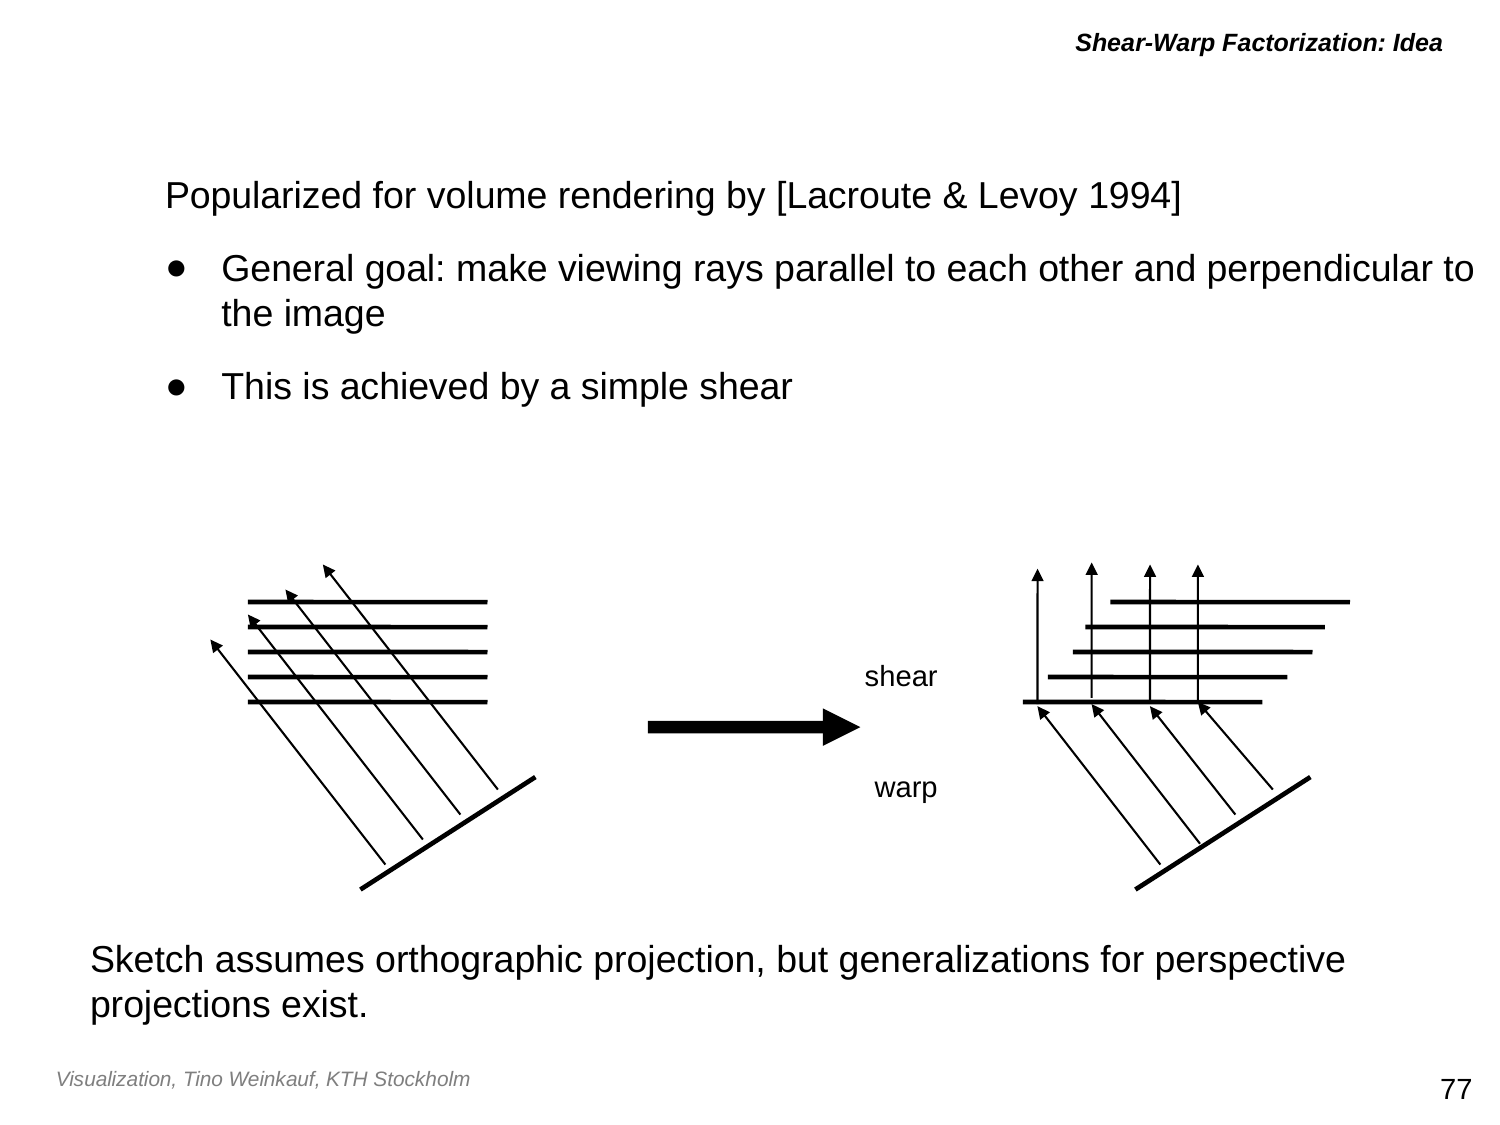

# Shear-Warp Factorization: Idea
Popularized for volume rendering by [Lacroute & Levoy 1994]
General goal: make viewing rays parallel to each other and perpendicular to the image
This is achieved by a simple shear

shear

warp

Sketch assumes orthographic projection, but generalizations for perspective projections exist.
77